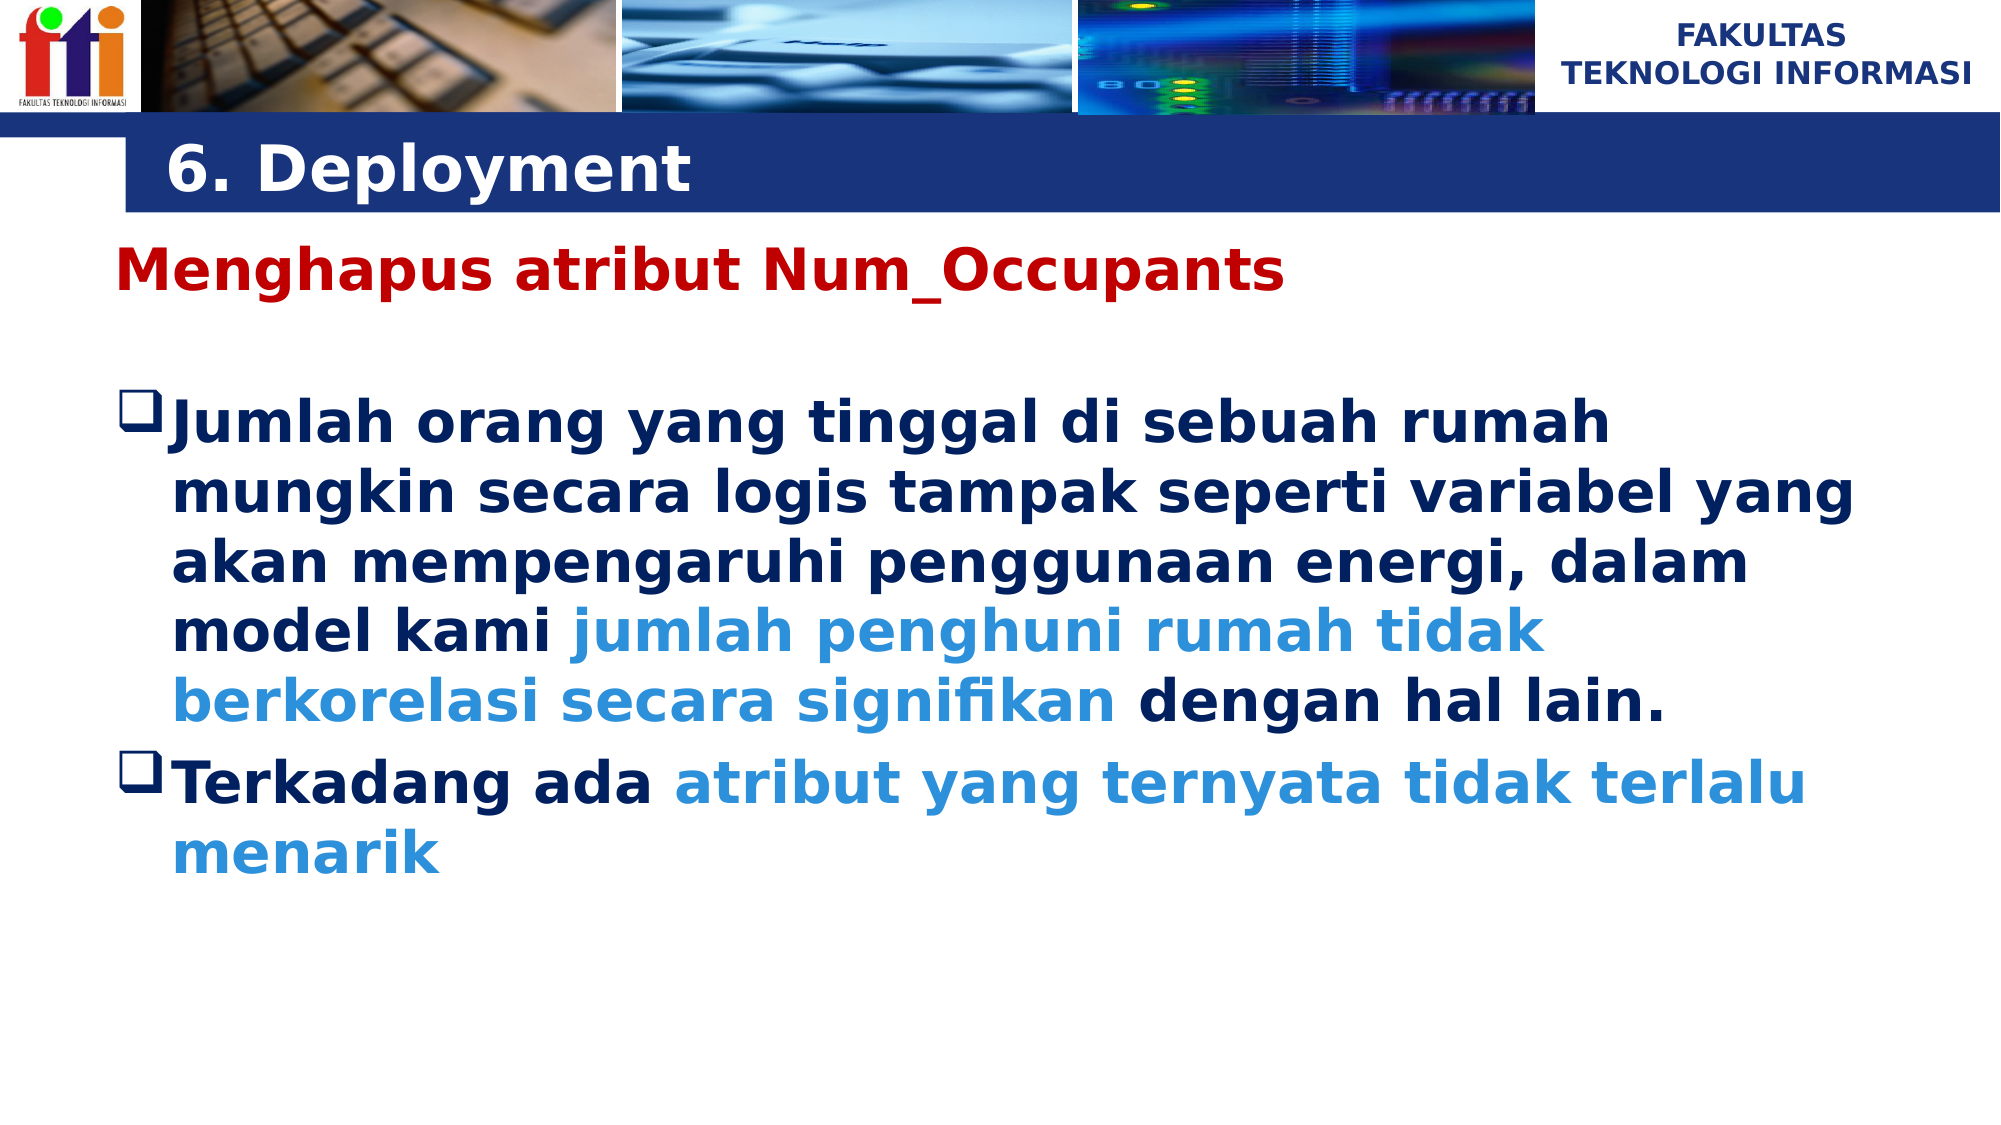

74
# 6. Deployment
Menghapus atribut Num_Occupants

Jumlah orang yang tinggal di sebuah rumah mungkin secara logis tampak seperti variabel yang akan mempengaruhi penggunaan energi, dalam model kami jumlah penghuni rumah tidak berkorelasi secara signifikan dengan hal lain.
Terkadang ada atribut yang ternyata tidak terlalu menarik